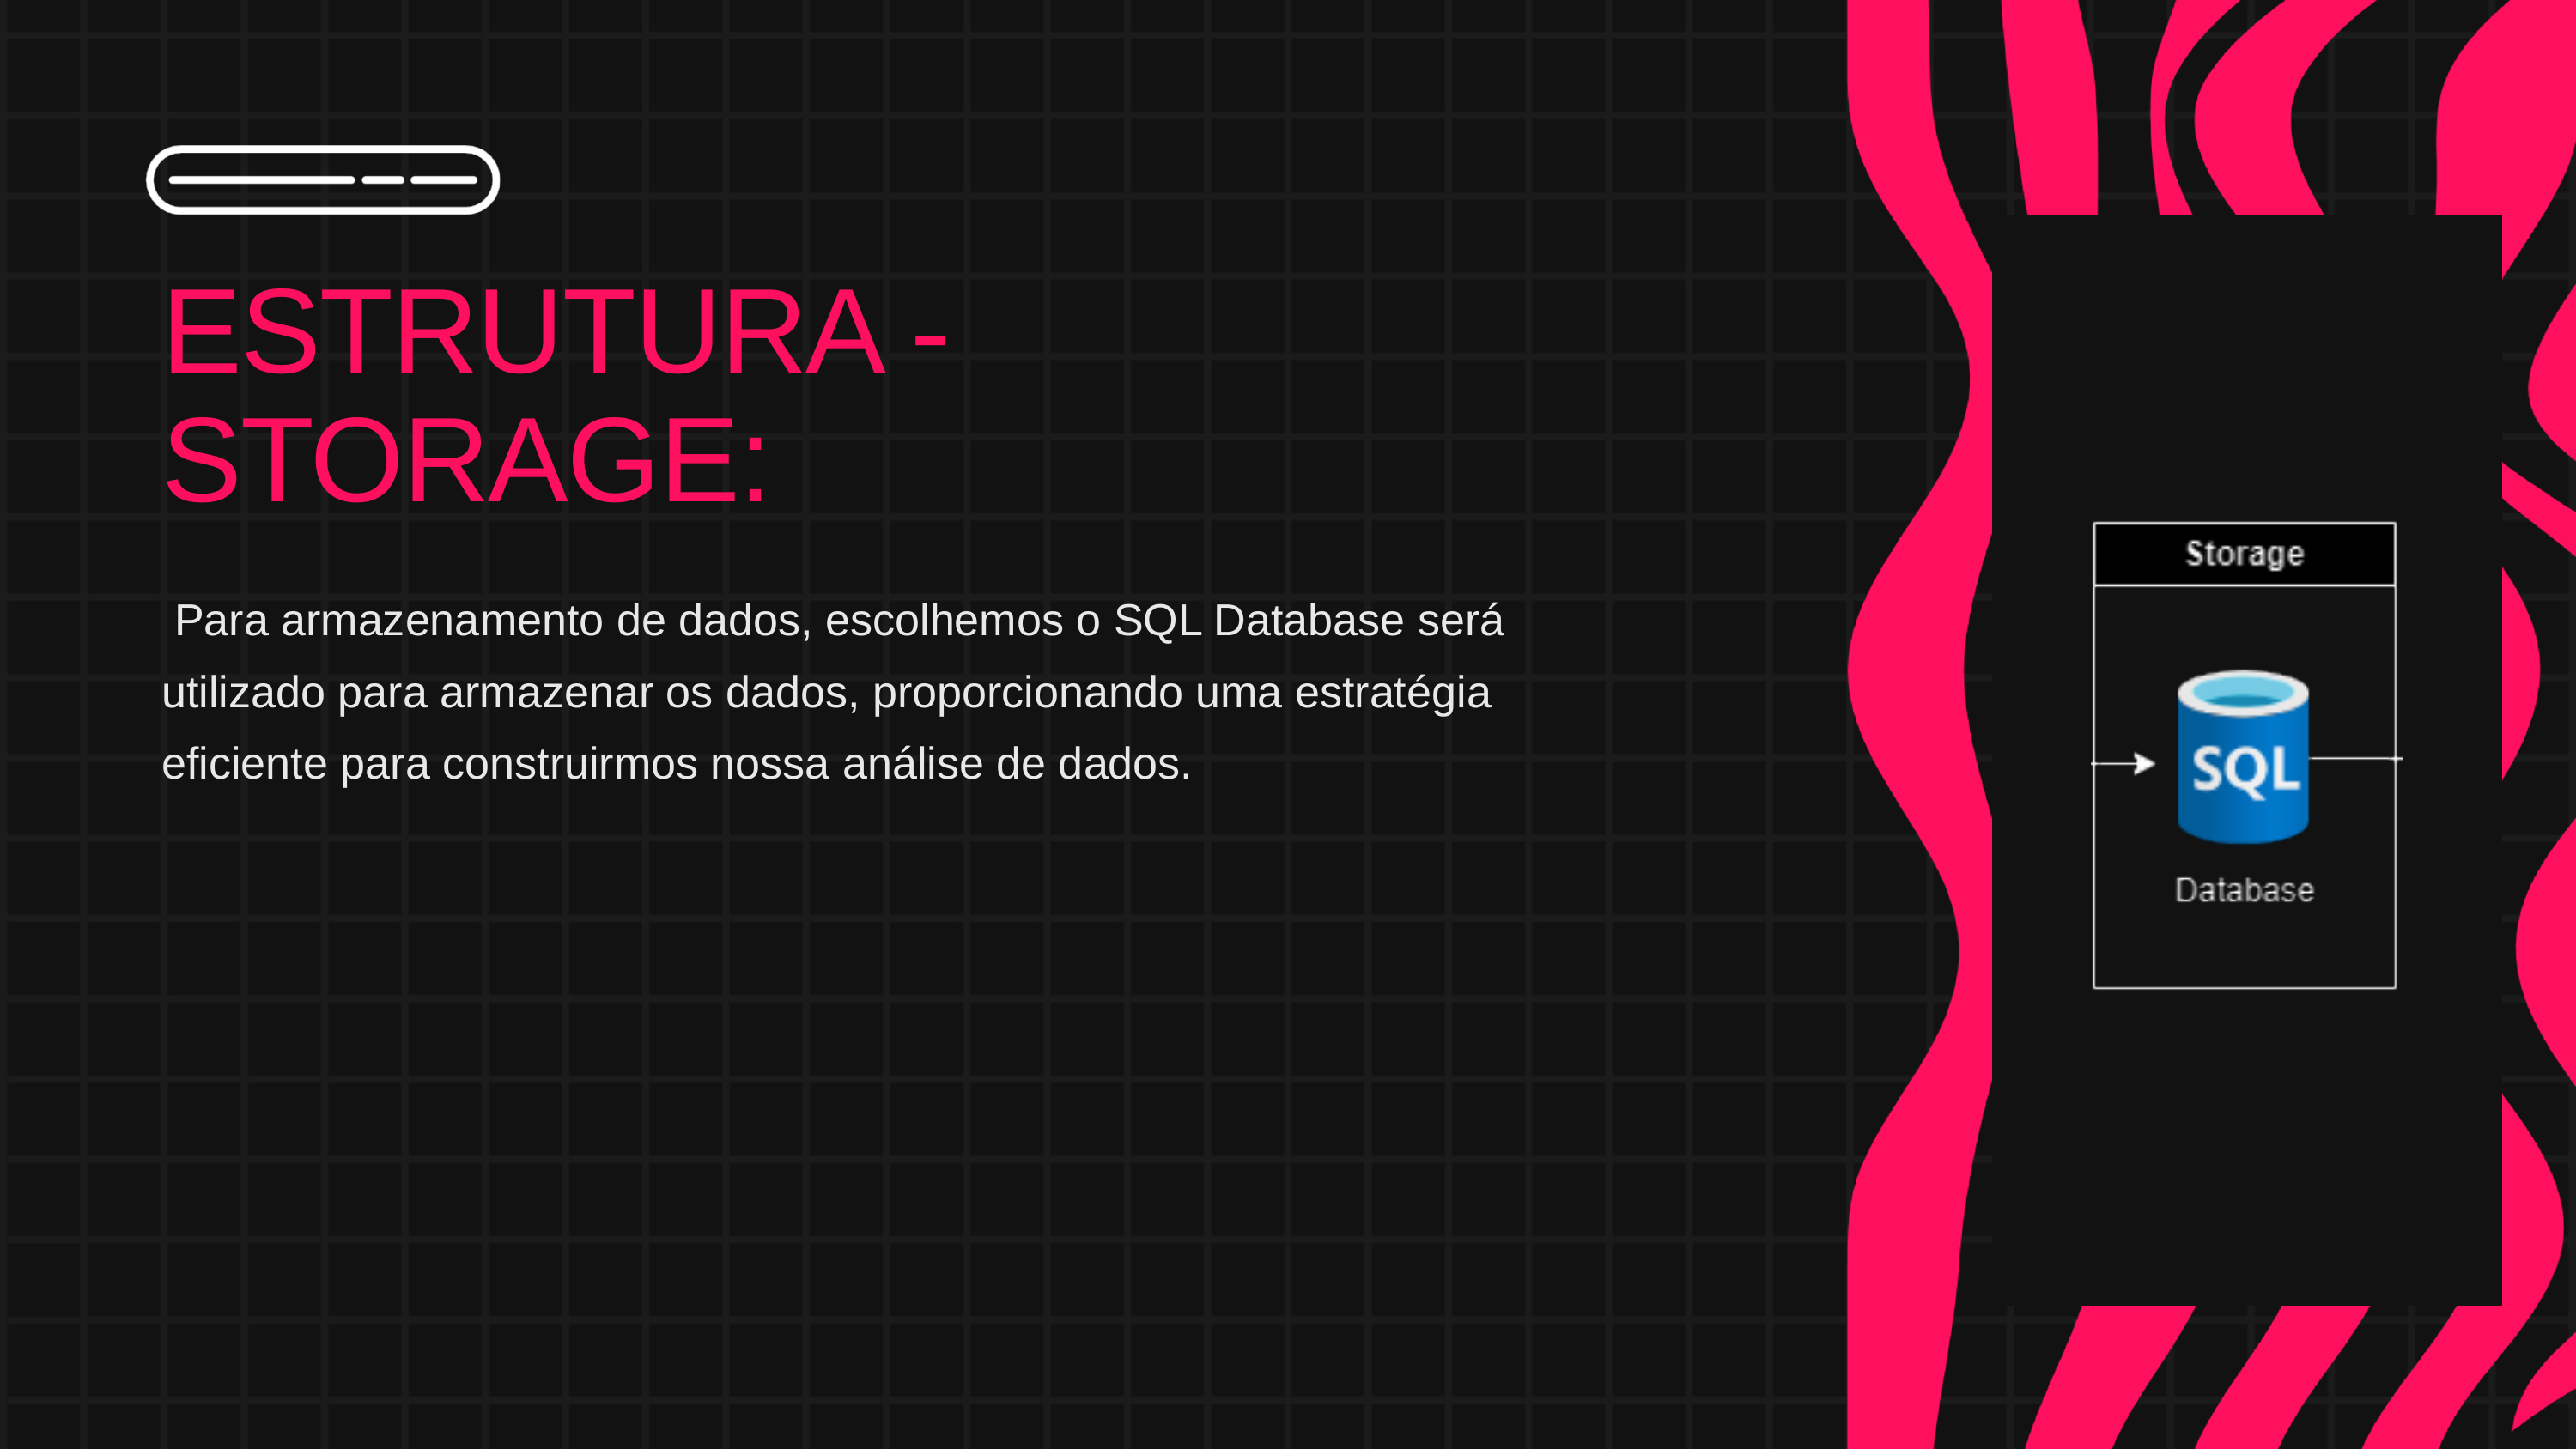

ESTRUTURA -
STORAGE:

 Para armazenamento de dados, escolhemos o SQL Database será utilizado para armazenar os dados, proporcionando uma estratégia eficiente para construirmos nossa análise de dados.